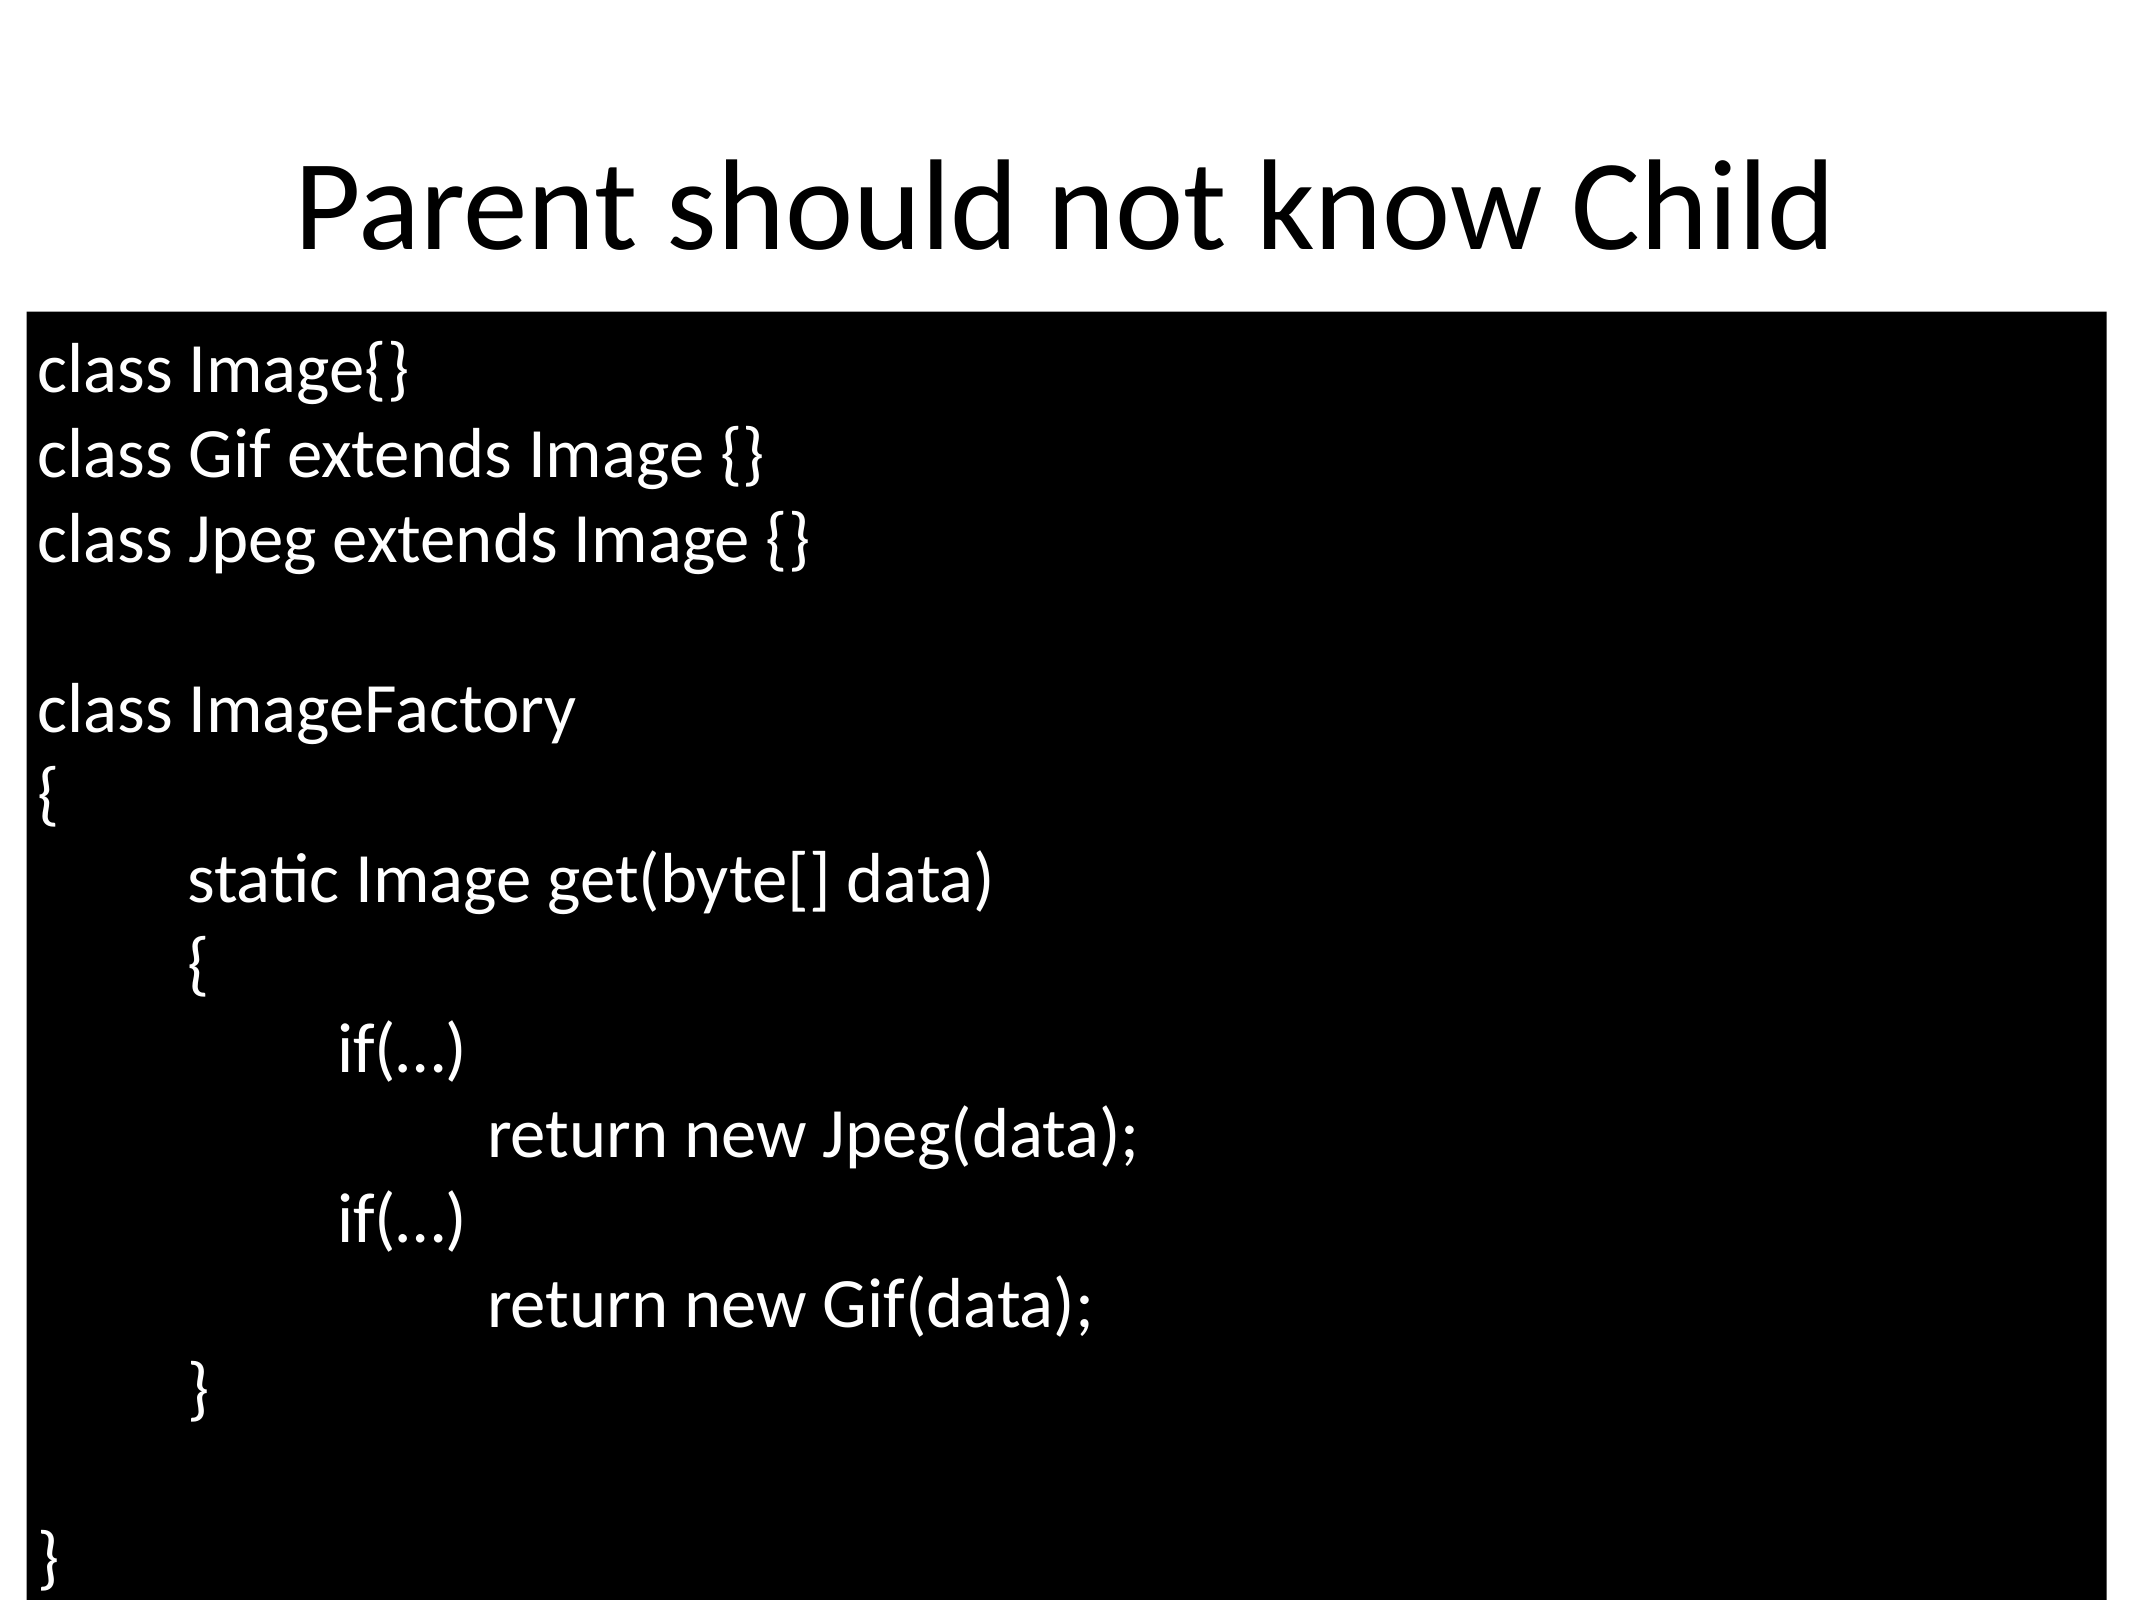

Parent should not know Child
class Image{}
class Gif extends Image {}
class Jpeg extends Image {}

class ImageFactory
{
	static Image get(byte[] data)
	{
		if(…)
			return new Jpeg(data);
		if(…)
			return new Gif(data);
	}

}